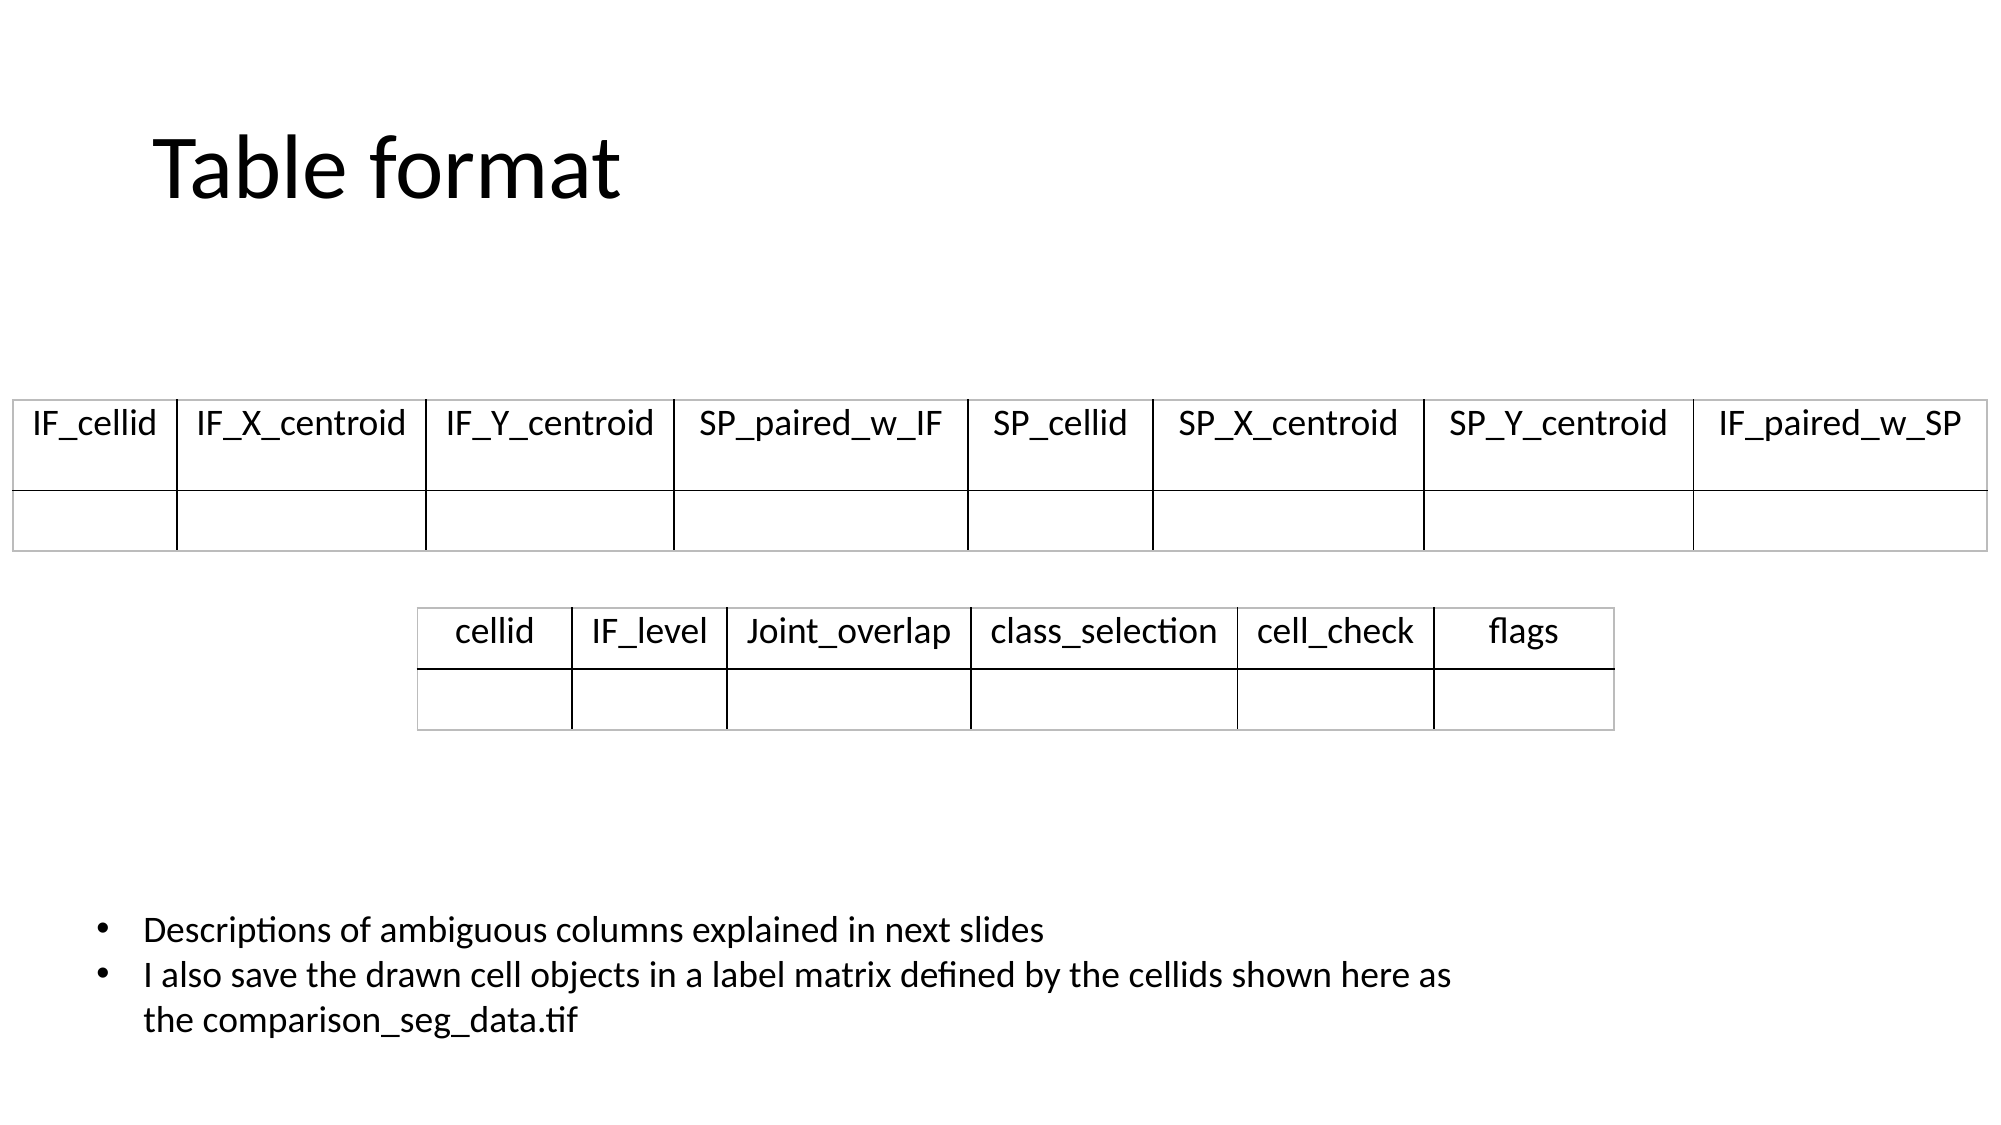

# Table format
| IF\_cellid | IF\_X\_centroid | IF\_Y\_centroid | SP\_paired\_w\_IF | SP\_cellid | SP\_X\_centroid | SP\_Y\_centroid | IF\_paired\_w\_SP |
| --- | --- | --- | --- | --- | --- | --- | --- |
|  |  |  |  |  |  |  |  |
| cellid | IF\_level | Joint\_overlap | class\_selection | cell\_check | flags |
| --- | --- | --- | --- | --- | --- |
|  |  |  |  |  |  |
Descriptions of ambiguous columns explained in next slides
I also save the drawn cell objects in a label matrix defined by the cellids shown here as the comparison_seg_data.tif